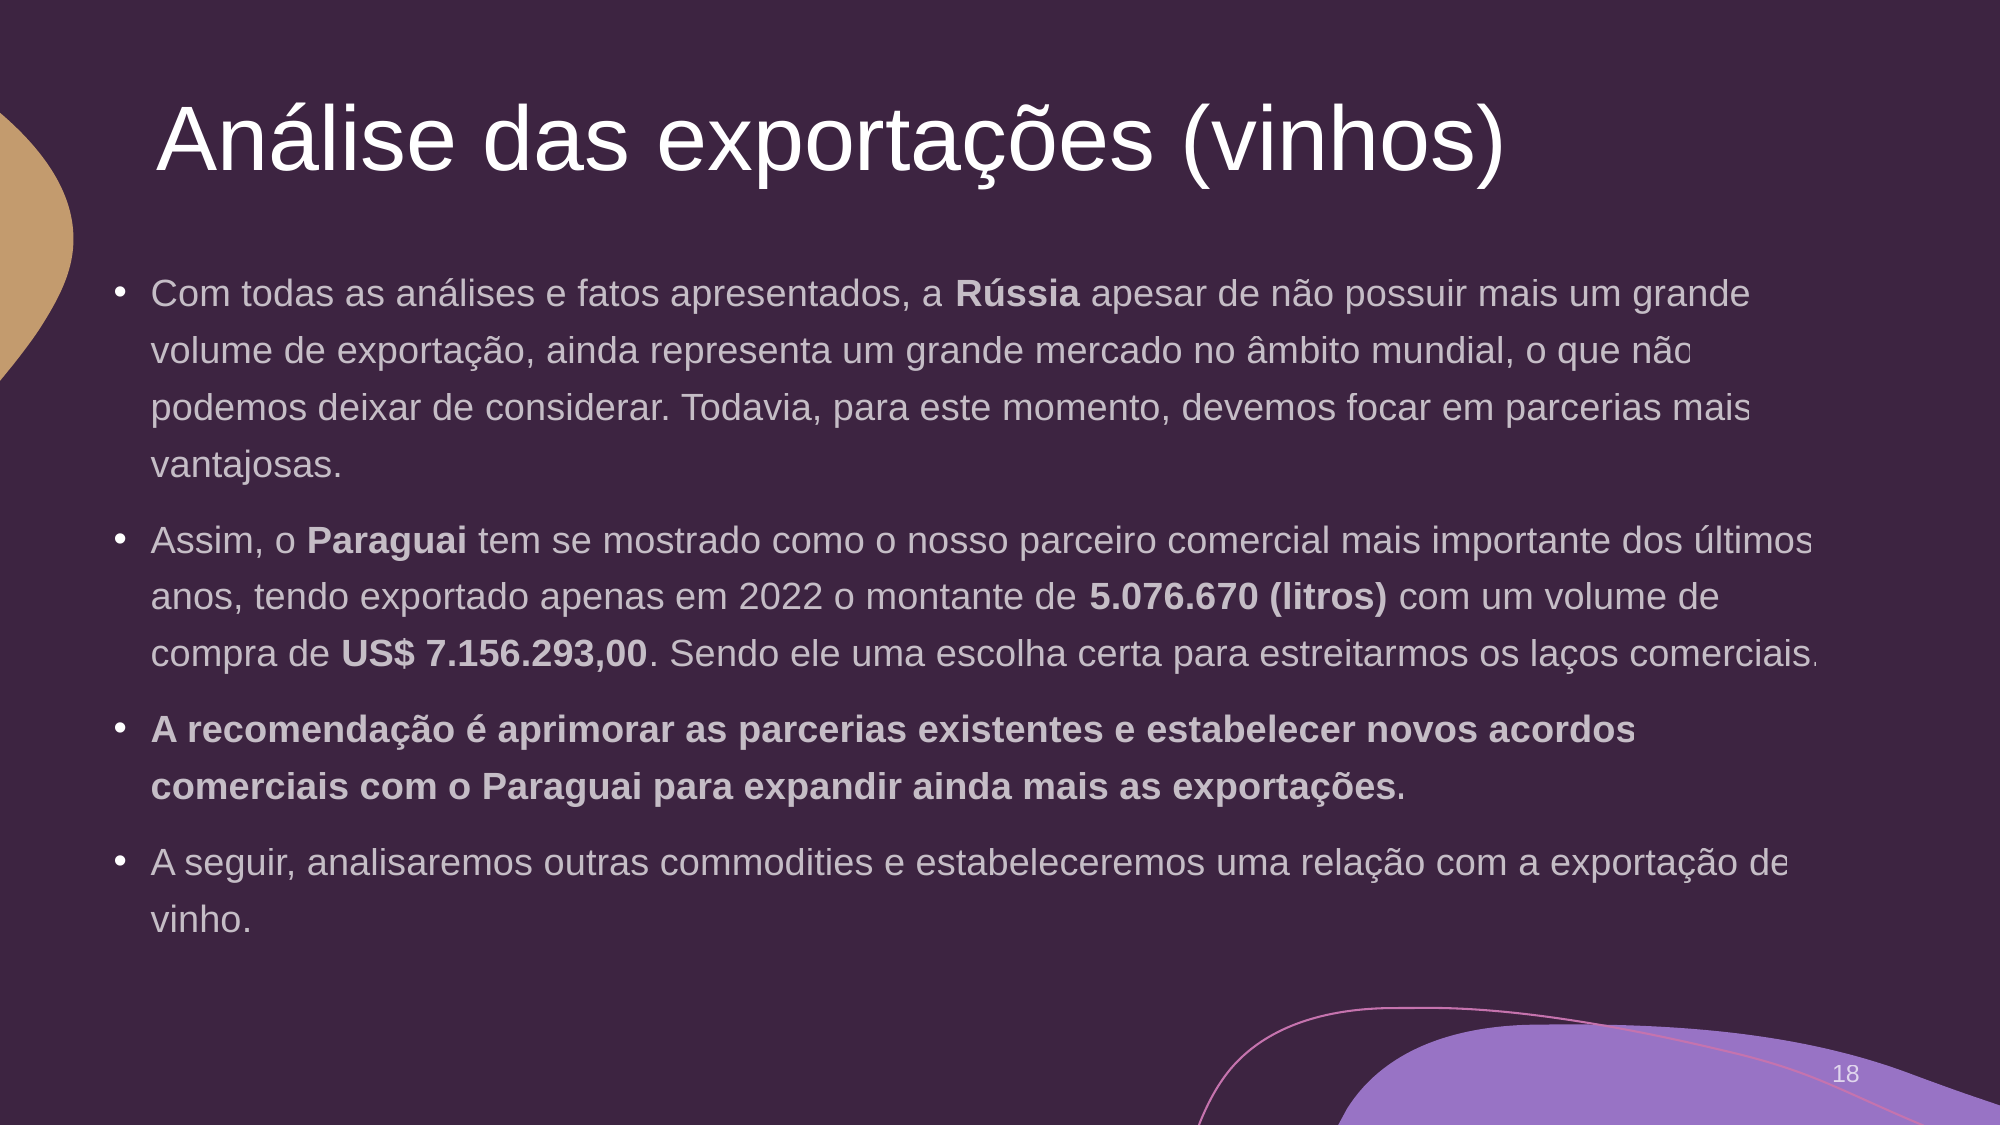

# Análise das exportações (vinhos)
Com todas as análises e fatos apresentados, a Rússia apesar de não possuir mais um grande volume de exportação, ainda representa um grande mercado no âmbito mundial, o que não podemos deixar de considerar. Todavia, para este momento, devemos focar em parcerias mais vantajosas.
Assim, o Paraguai tem se mostrado como o nosso parceiro comercial mais importante dos últimos anos, tendo exportado apenas em 2022 o montante de 5.076.670 (litros) com um volume de compra de US$ 7.156.293,00. Sendo ele uma escolha certa para estreitarmos os laços comerciais.
A recomendação é aprimorar as parcerias existentes e estabelecer novos acordos comerciais com o Paraguai para expandir ainda mais as exportações.
A seguir, analisaremos outras commodities e estabeleceremos uma relação com a exportação de vinho.
18